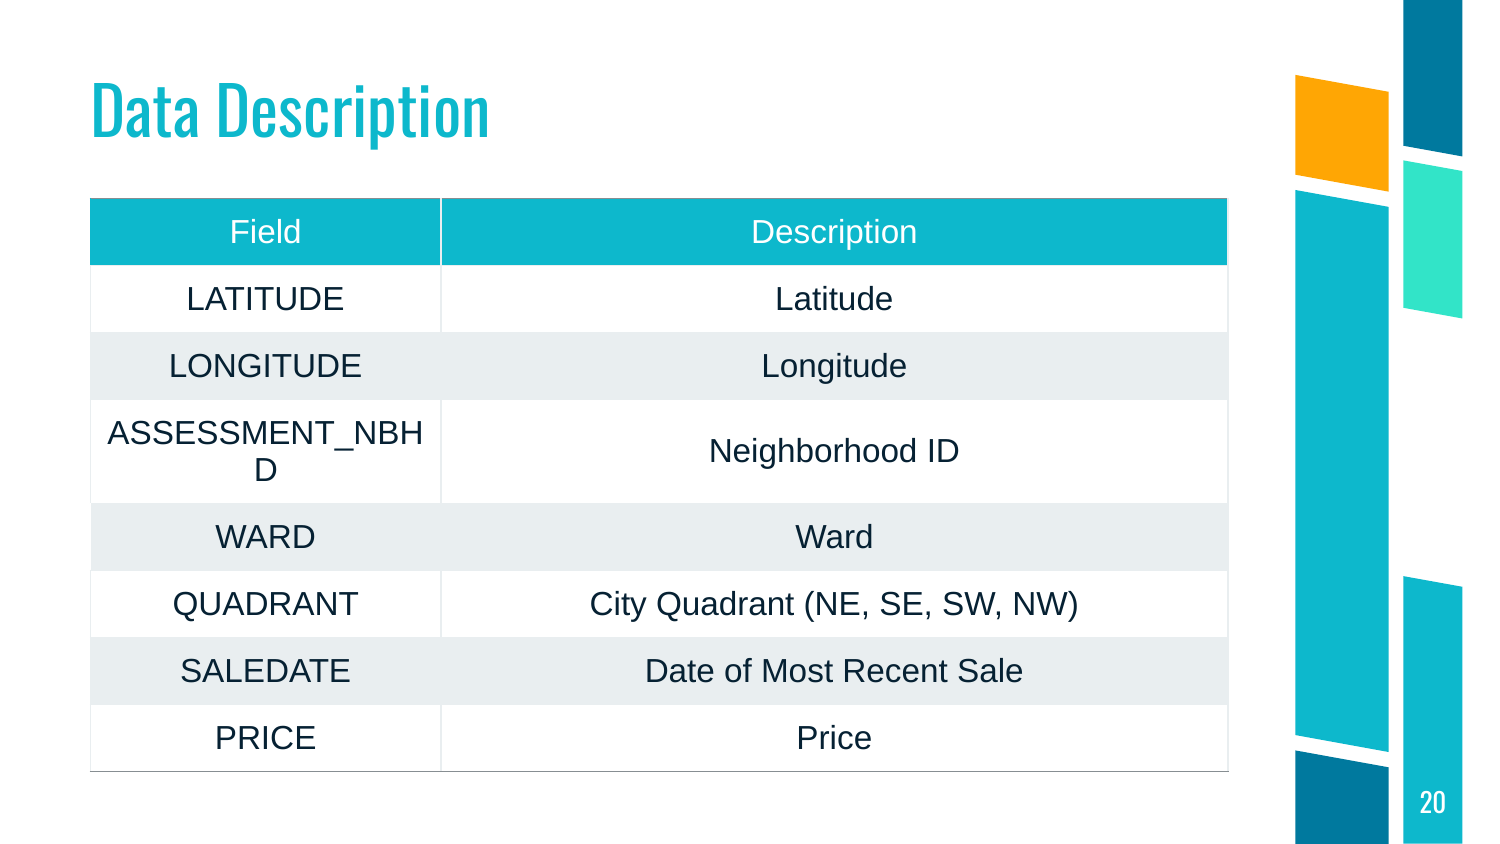

Data Description
| Field | Description |
| --- | --- |
| LATITUDE | Latitude |
| LONGITUDE | Longitude |
| ASSESSMENT\_NBHD | Neighborhood ID |
| WARD | Ward |
| QUADRANT | City Quadrant (NE, SE, SW, NW) |
| SALEDATE | Date of Most Recent Sale |
| PRICE | Price |
20